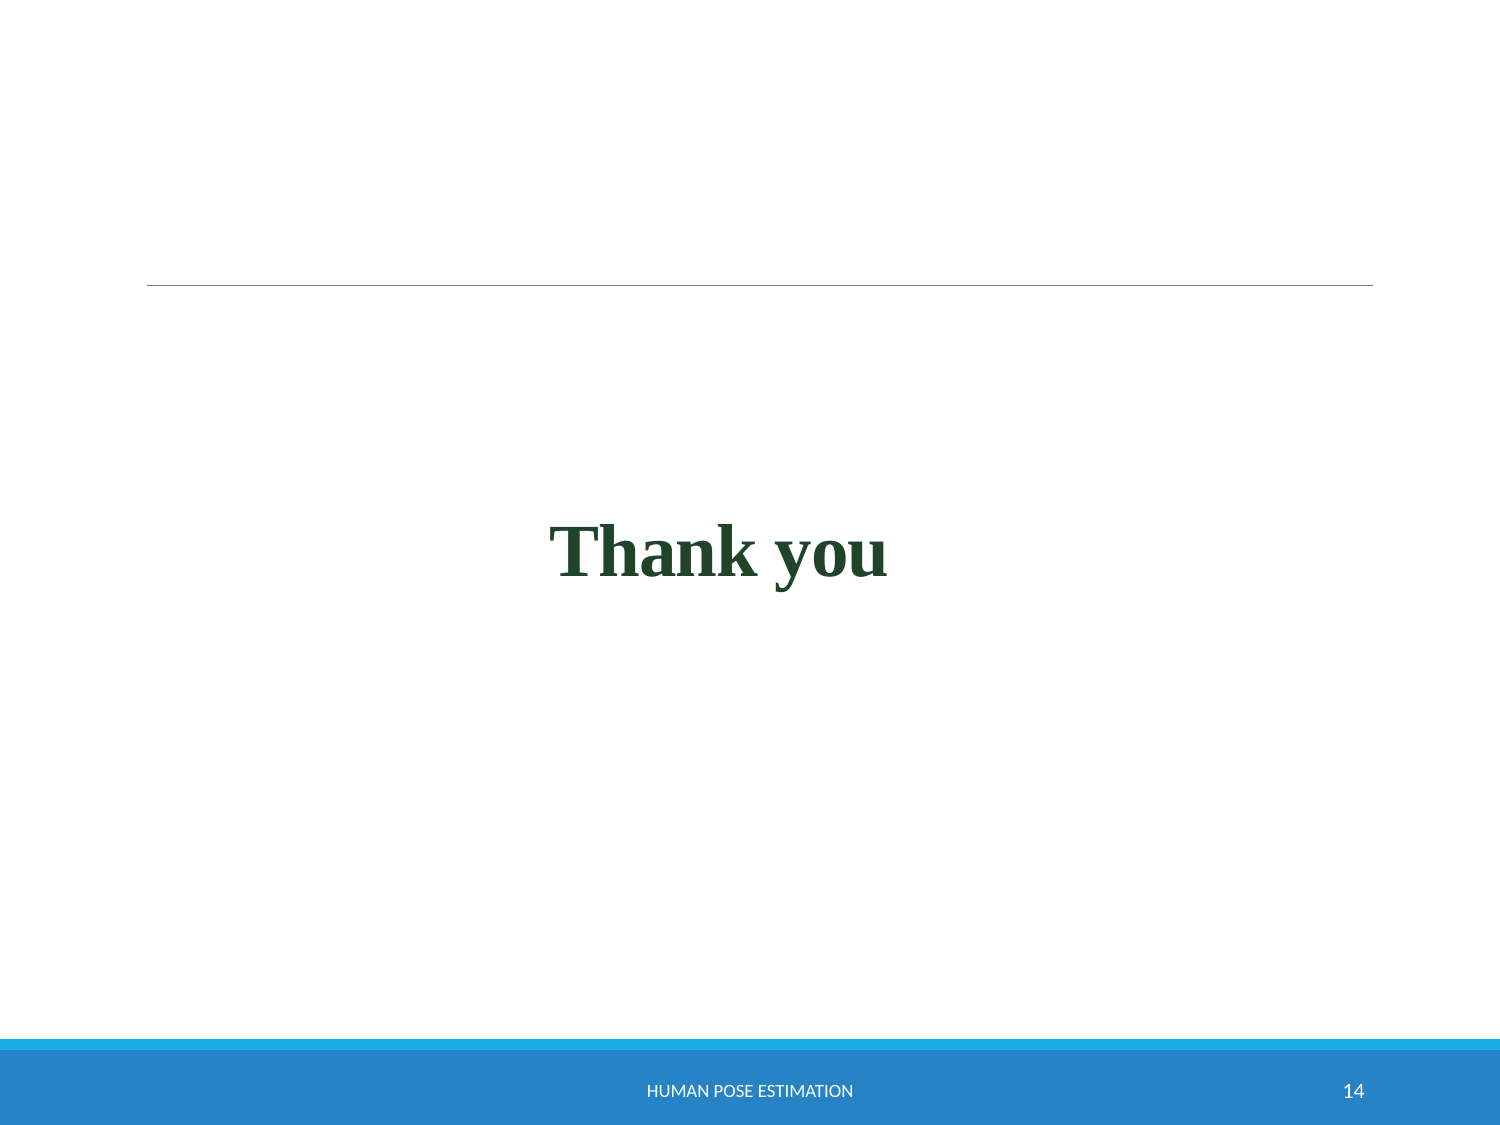

# Thank you
Human Pose Estimation
14